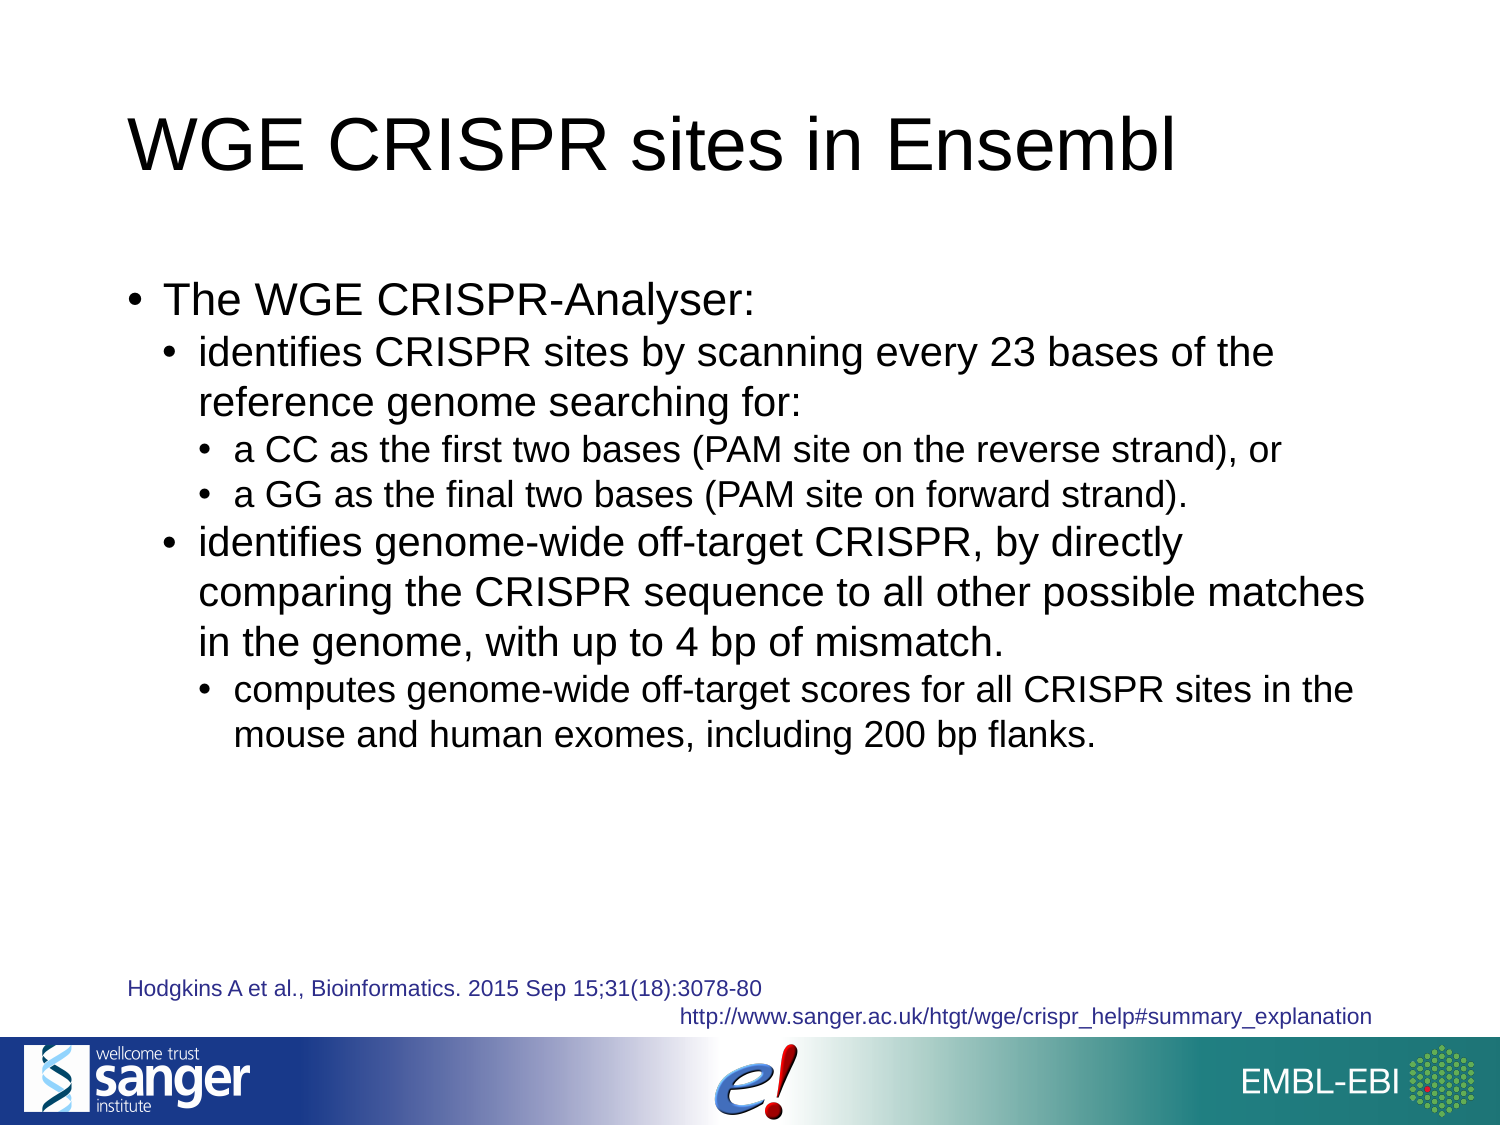

WGE CRISPR sites in Ensembl
The WGE CRISPR-Analyser:
identifies CRISPR sites by scanning every 23 bases of the reference genome searching for:
a CC as the first two bases (PAM site on the reverse strand), or
a GG as the final two bases (PAM site on forward strand).
identifies genome-wide off-target CRISPR, by directly comparing the CRISPR sequence to all other possible matches in the genome, with up to 4 bp of mismatch.
computes genome-wide off-target scores for all CRISPR sites in the mouse and human exomes, including 200 bp flanks.
Hodgkins A et al., Bioinformatics. 2015 Sep 15;31(18):3078-80
http://www.sanger.ac.uk/htgt/wge/crispr_help#summary_explanation